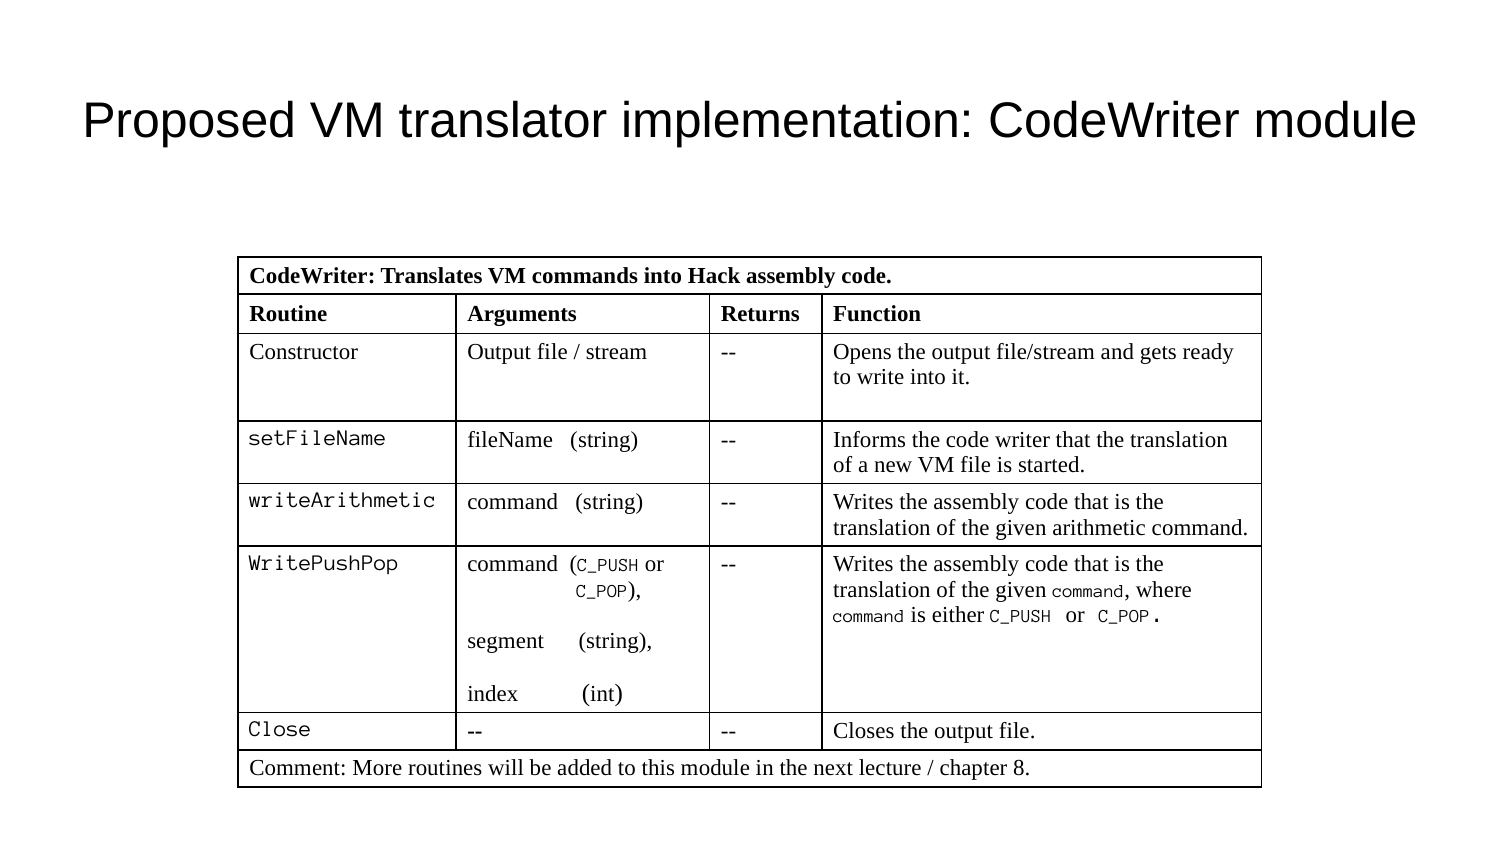

# Proposed VM translator implementation: CodeWriter module
| CodeWriter: Translates VM commands into Hack assembly code. |  |  |  |
| --- | --- | --- | --- |
| Routine | Arguments | Returns | Function |
| Constructor | Output file / stream | -- | Opens the output file/stream and gets ready to write into it. |
| setFileName | fileName (string) | -- | Informs the code writer that the translation of a new VM file is started. |
| writeArithmetic | command (string) | -- | Writes the assembly code that is the translation of the given arithmetic command. |
| WritePushPop | command (C\_PUSH or C\_POP), segment (string), index (int) | -- | Writes the assembly code that is the translation of the given command, where command is either C\_PUSH or C\_POP. |
| Close | -- | -- | Closes the output file. |
| Comment: More routines will be added to this module in the next lecture / chapter 8. |  |  |  |